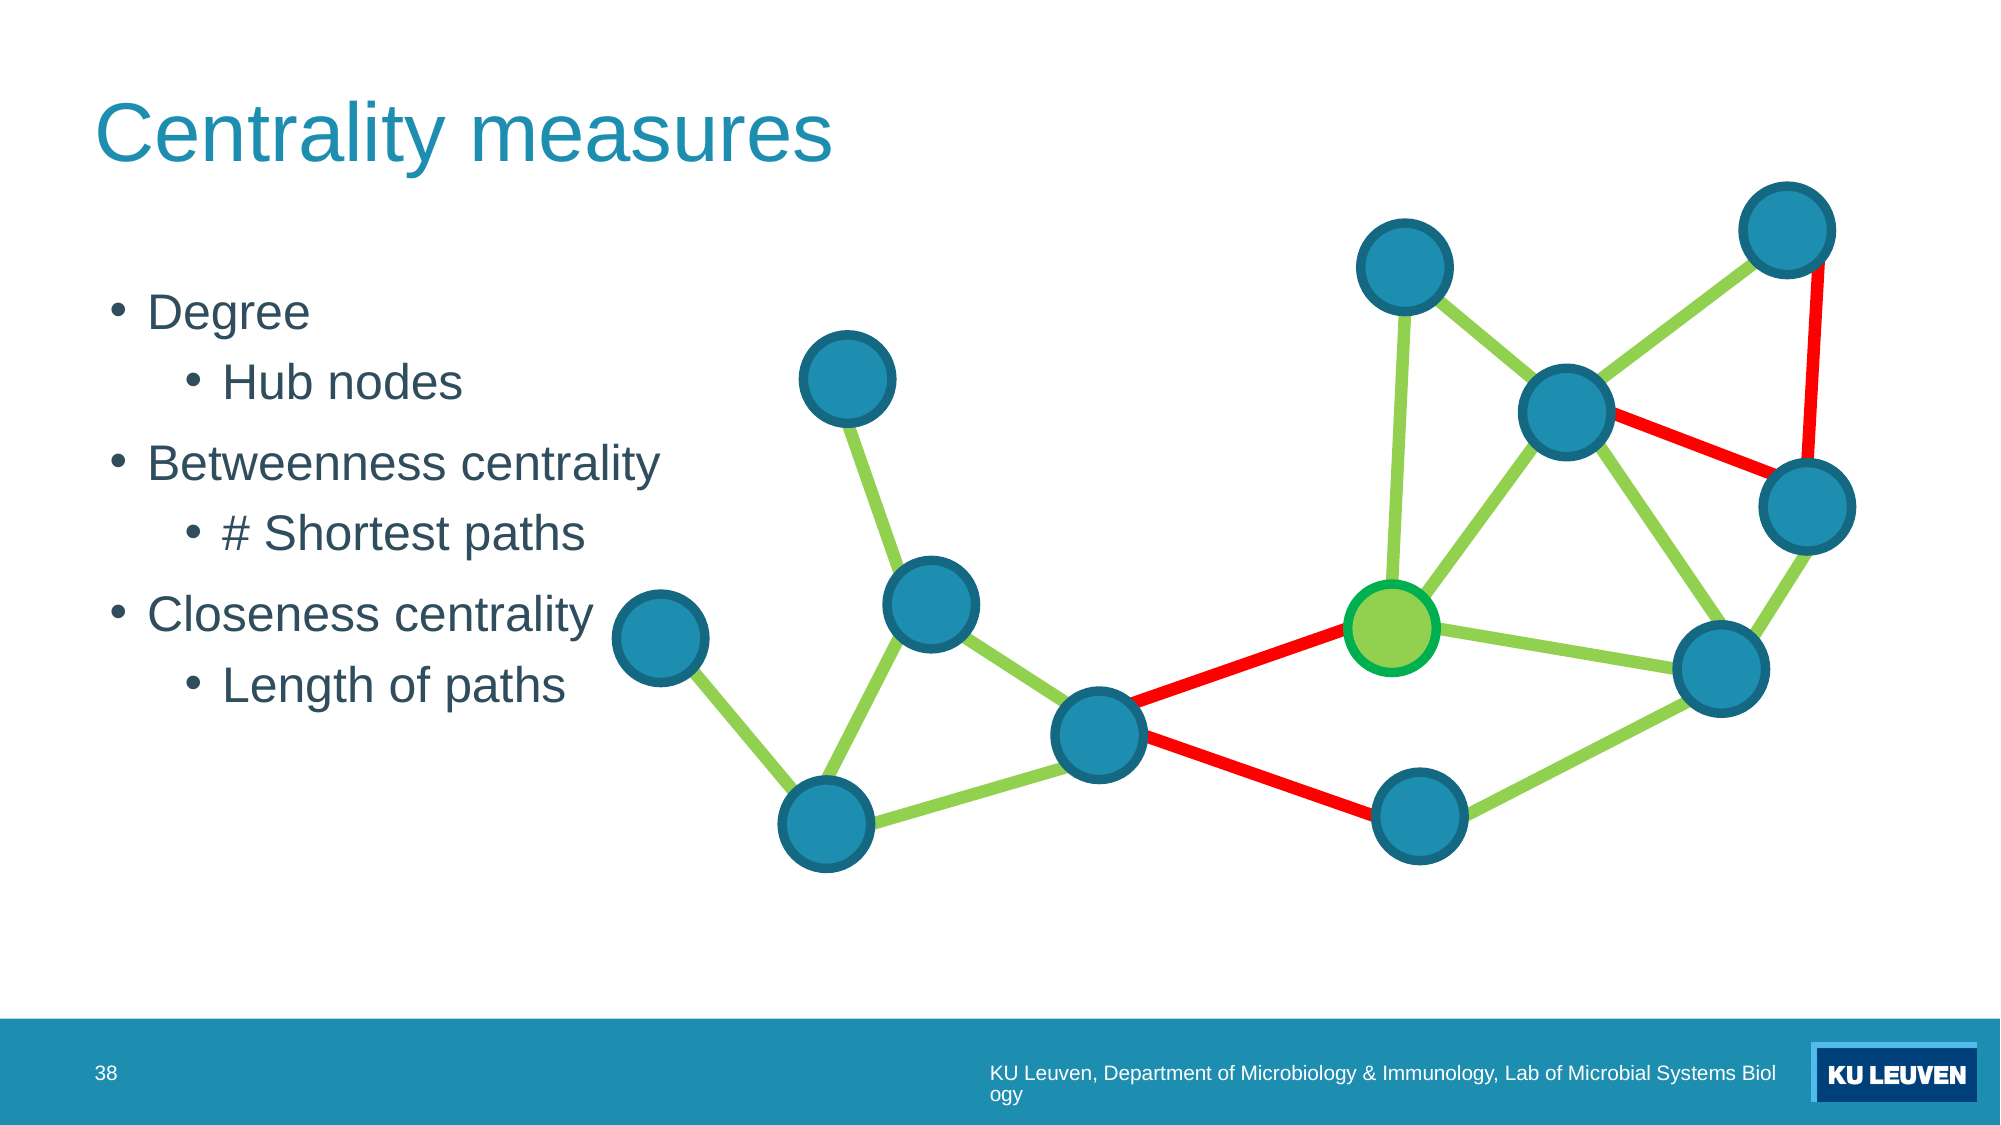

# Centrality measures

Degree
Hub nodes
Betweenness centrality
# Shortest paths
Closeness centrality
Length of paths

38
KU Leuven, Department of Microbiology & Immunology, Lab of Microbial Systems Biology